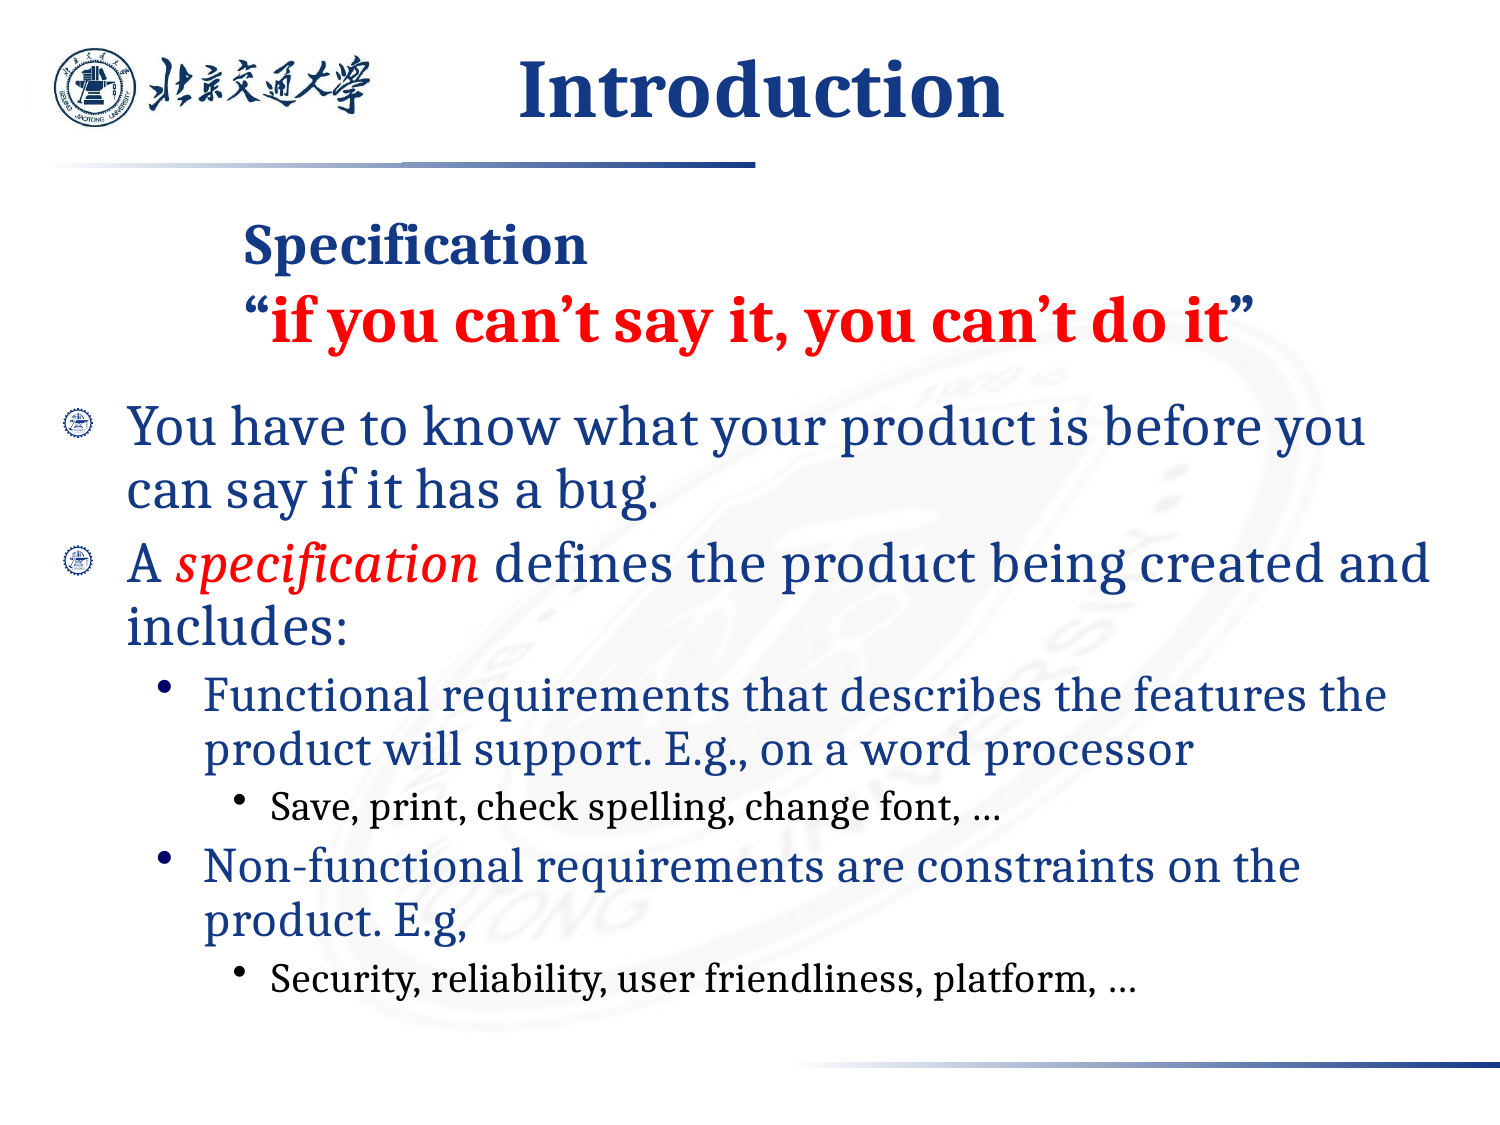

# Introduction
Specification
“if you can’t say it, you can’t do it”
You have to know what your product is before you can say if it has a bug.
A specification defines the product being created and includes:
Functional requirements that describes the features the product will support. E.g., on a word processor
Save, print, check spelling, change font, …
Non-functional requirements are constraints on the product. E.g,
Security, reliability, user friendliness, platform, …